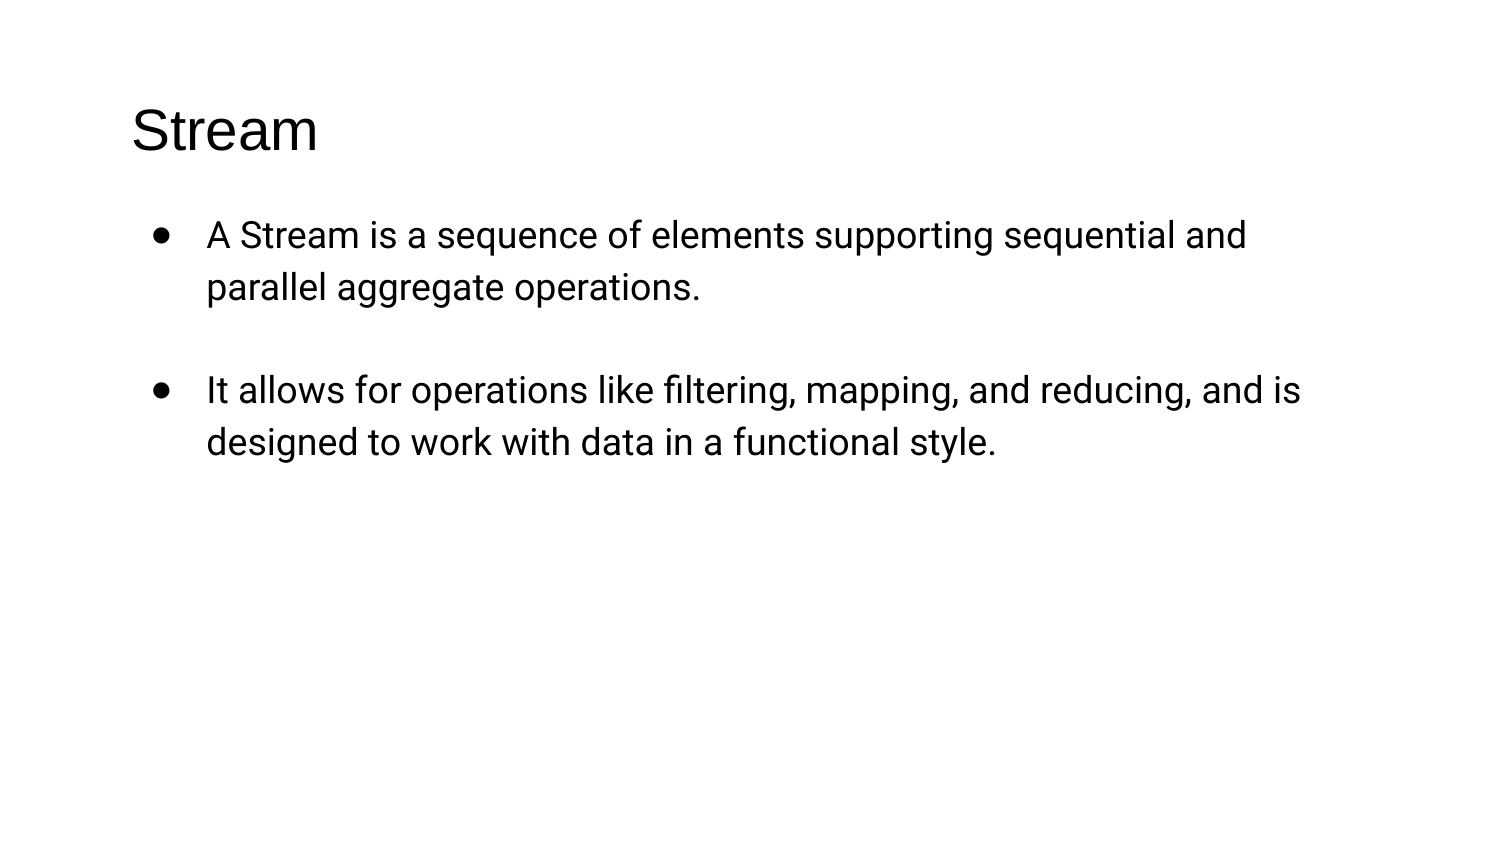

# Stream
A Stream is a sequence of elements supporting sequential and parallel aggregate operations.

It allows for operations like filtering, mapping, and reducing, and is designed to work with data in a functional style.